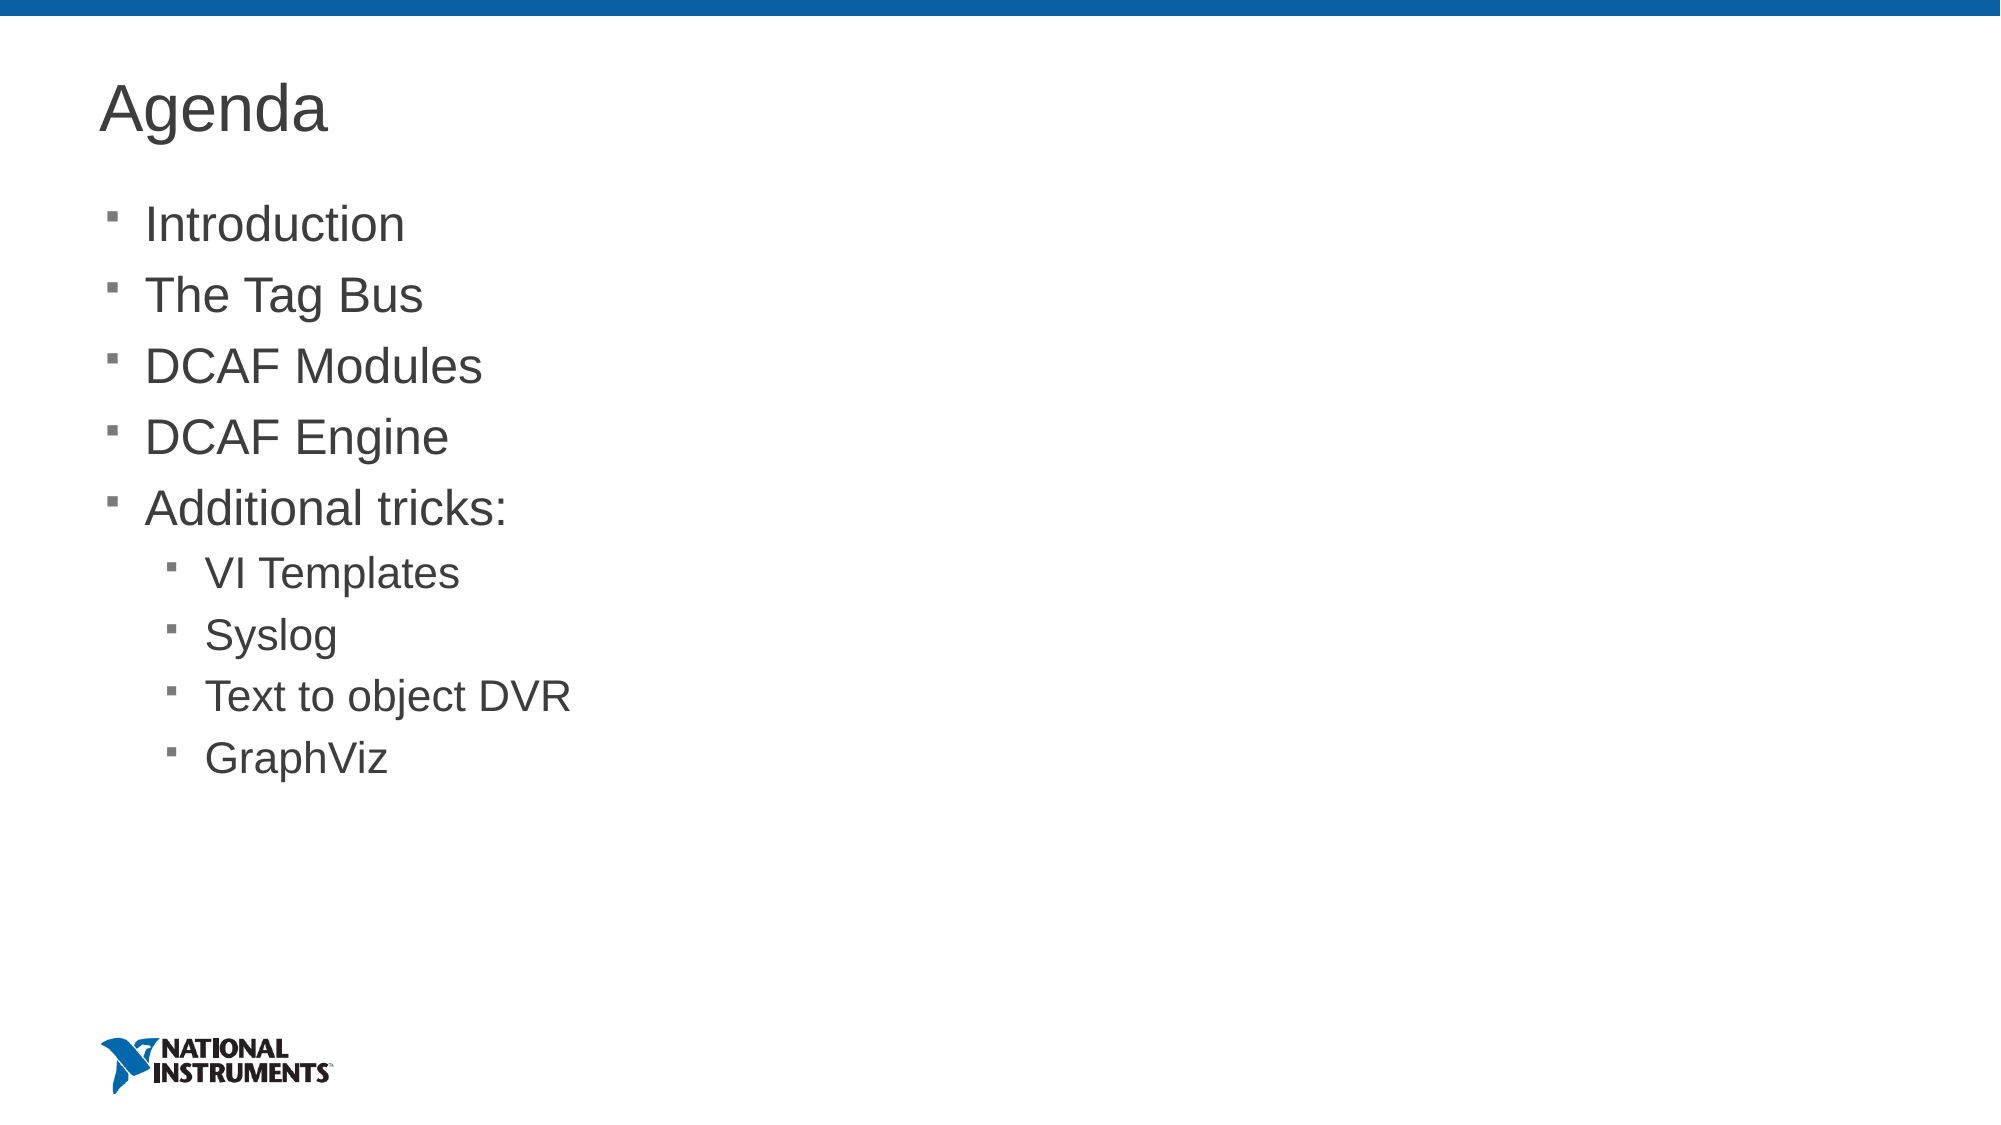

# Agenda
Introduction
The Tag Bus
DCAF Modules
DCAF Engine
Additional tricks:
VI Templates
Syslog
Text to object DVR
GraphViz